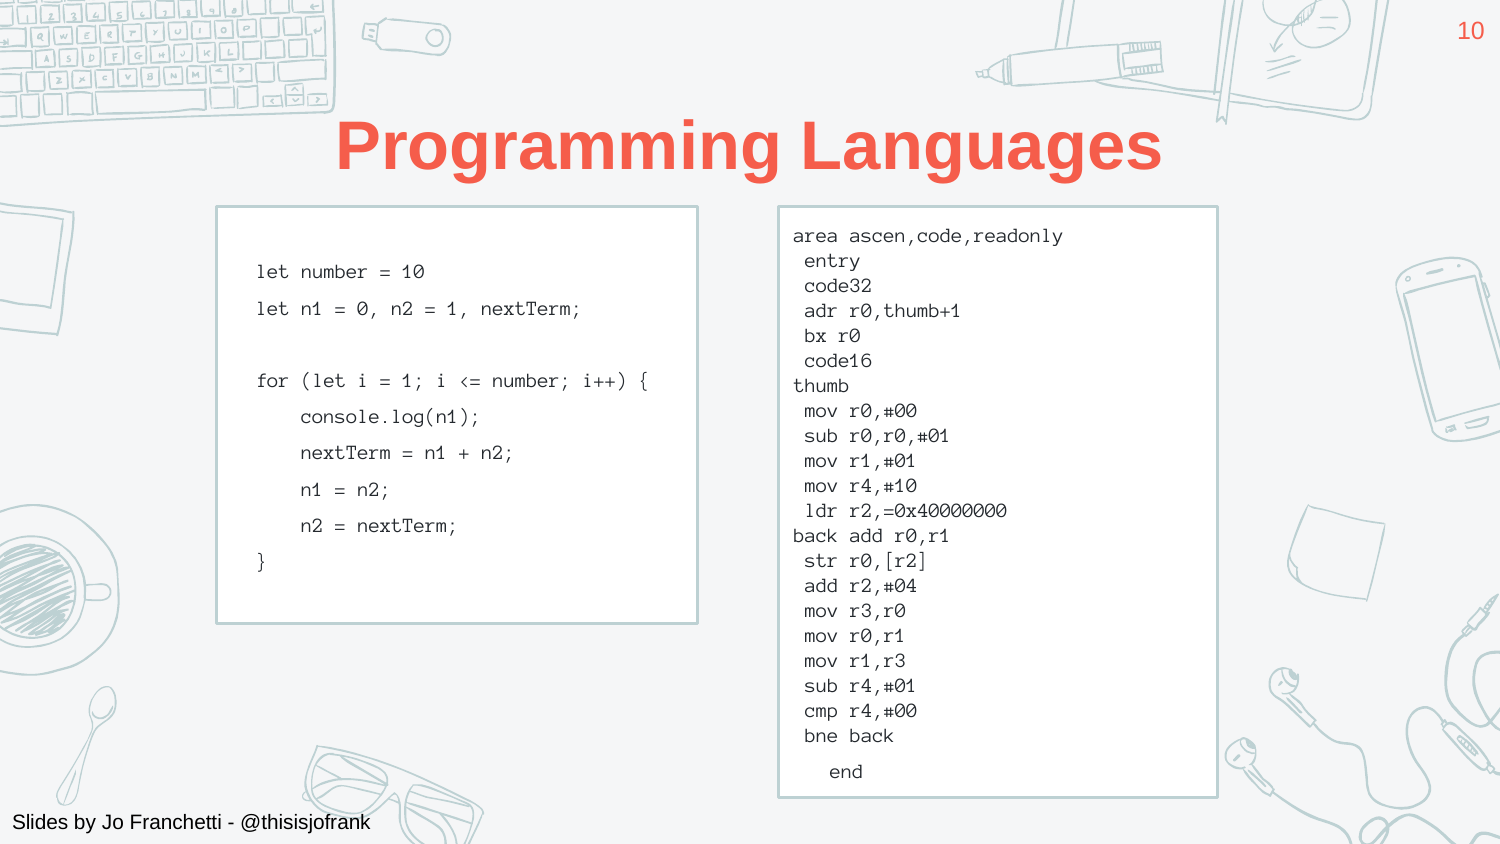

10
# Programming Languages

let number = 10
let n1 = 0, n2 = 1, nextTerm;

for (let i = 1; i <= number; i++) {
    console.log(n1);
    nextTerm = n1 + n2;
    n1 = n2;
    n2 = nextTerm;
}

area ascen,code,readonly
 entry
 code32
 adr r0,thumb+1
 bx r0
 code16
thumb
 mov r0,#00
 sub r0,r0,#01
 mov r1,#01
 mov r4,#10
 ldr r2,=0x40000000
back add r0,r1
 str r0,[r2]
 add r2,#04
 mov r3,r0
 mov r0,r1
 mov r1,r3
 sub r4,#01
 cmp r4,#00
 bne back
 end